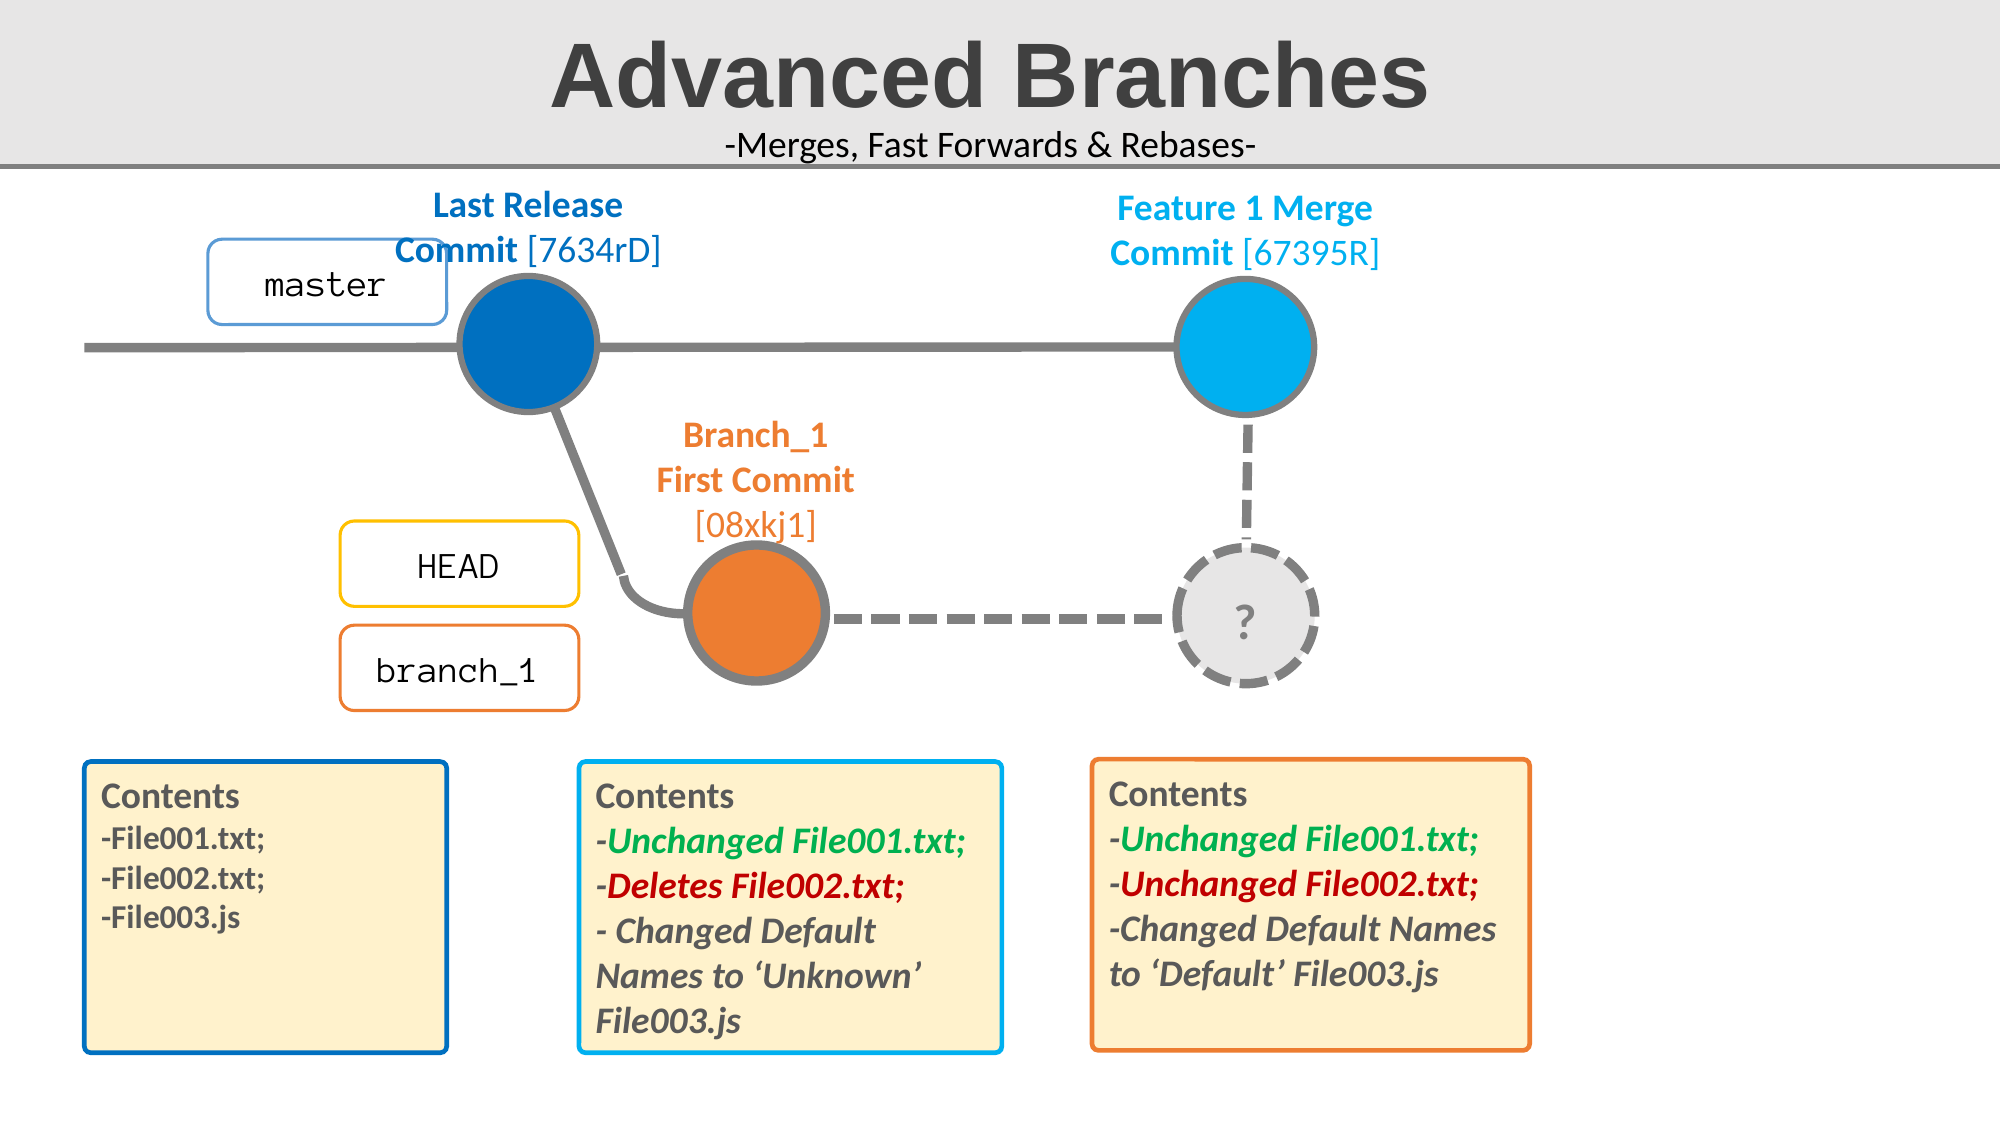

Advanced Branches
-Merges, Fast Forwards & Rebases-
Last Release Commit [7634rD]
Feature 1 Merge Commit [67395R]

Contents
-Unchanged File001.txt;
-Deletes File002.txt;
- Changed Default Names to ‘Unknown’ File003.js
master

Branch_1 First Commit
[08xkj1]

Contents
-Unchanged File001.txt;
-Unchanged File002.txt;
-Changed Default Names to ‘Default’ File003.js

?
HEAD

branch_1
Contents
-File001.txt;
-File002.txt;
-File003.js